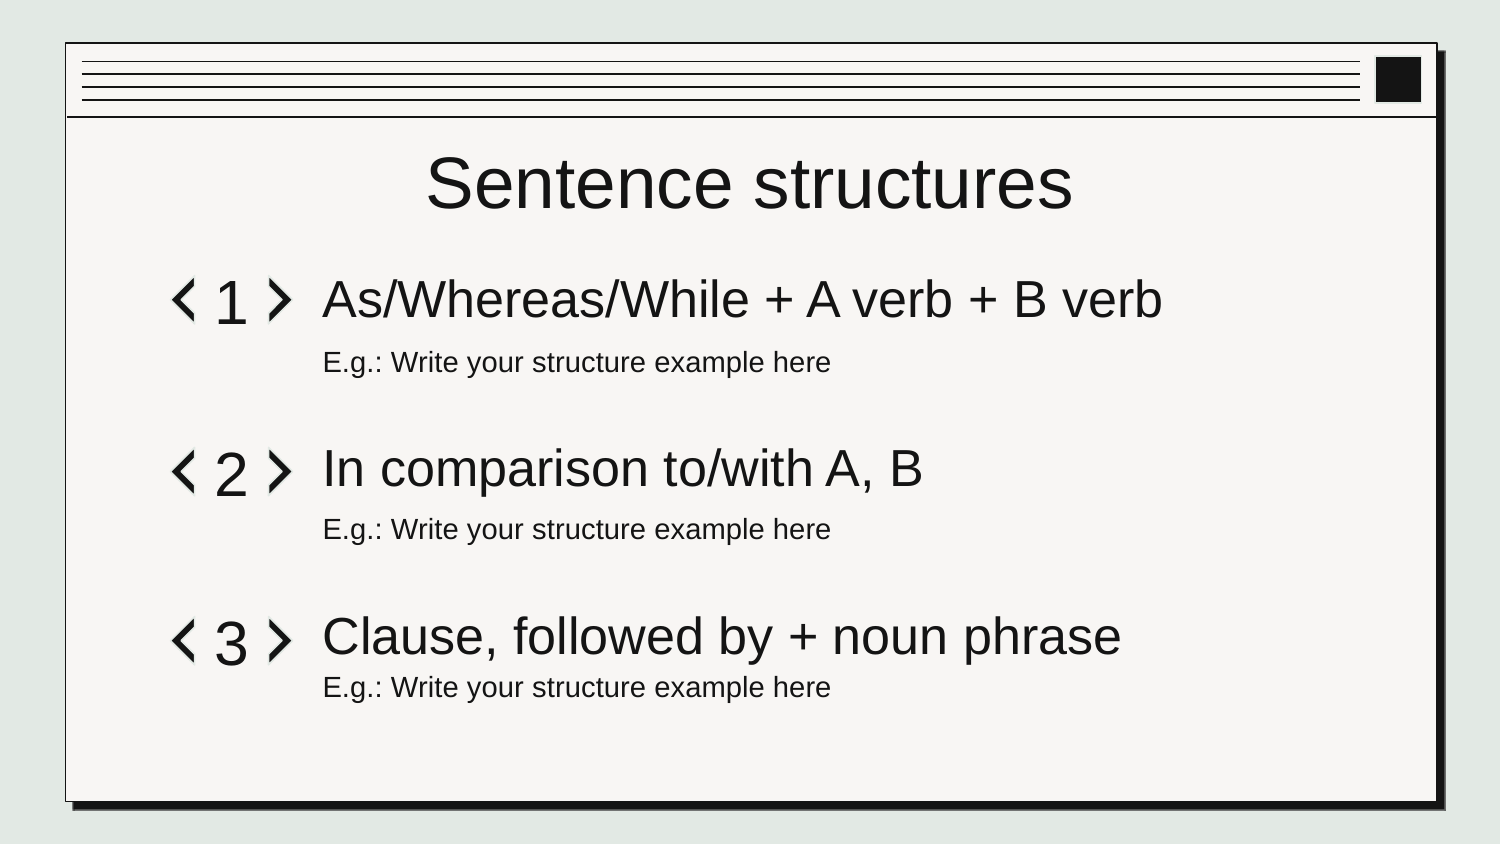

# Sentence structures
1
As/Whereas/While + A verb + B verb

E.g.: Write your structure example here
2
In comparison to/with A, B

E.g.: Write your structure example here
3
Clause, followed by + noun phrase

E.g.: Write your structure example here